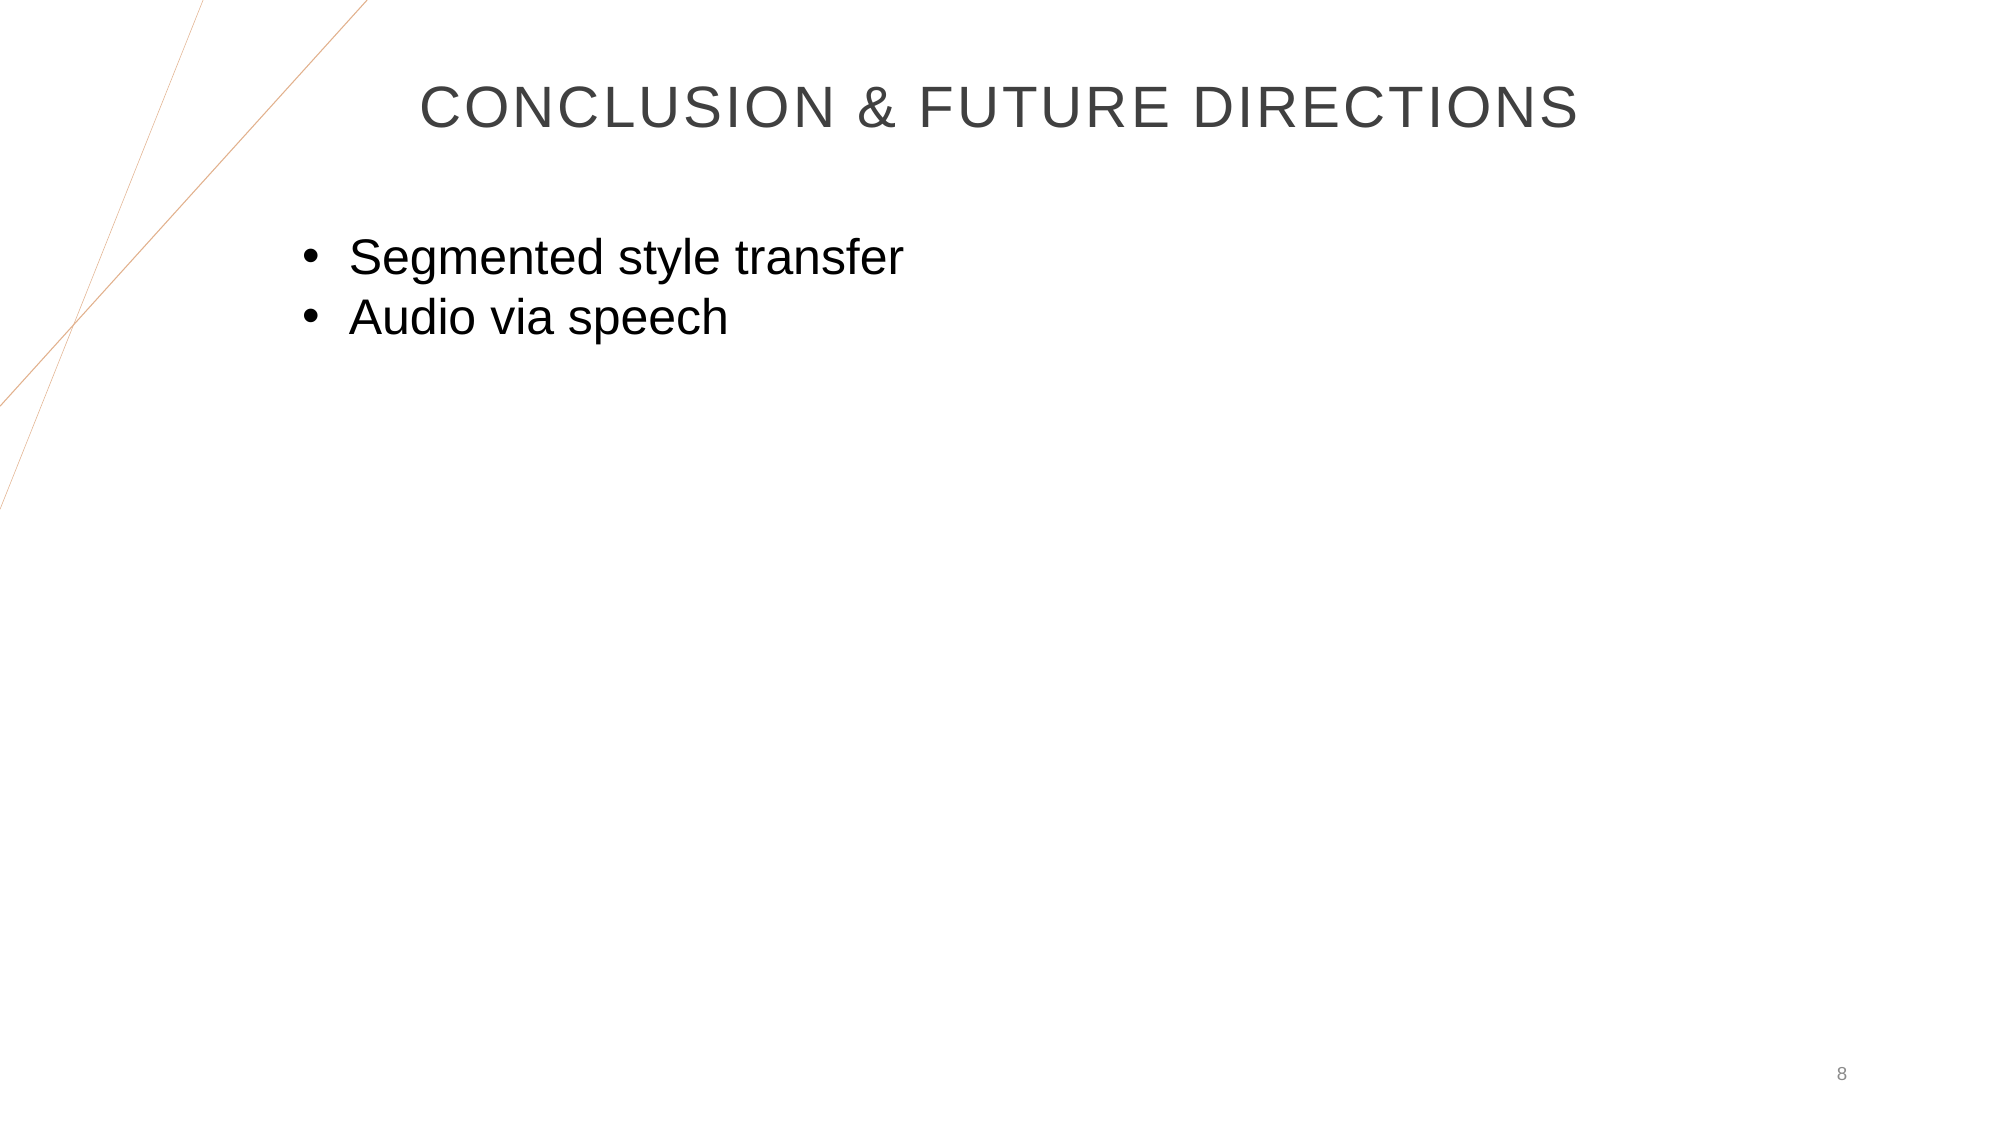

# Conclusion & Future Directions
Segmented style transfer
Audio via speech

8